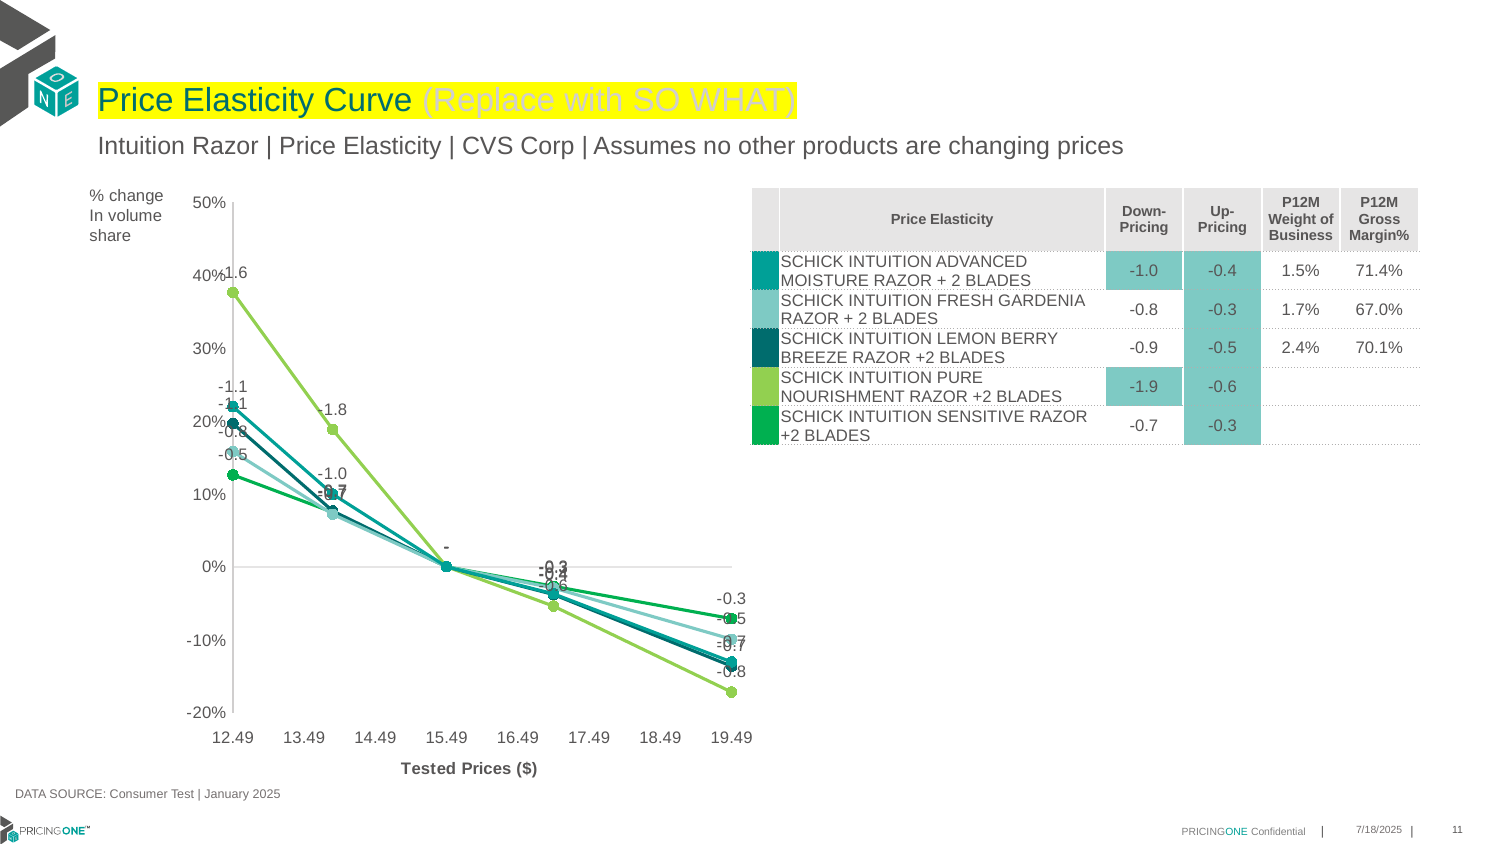

# Price Elasticity Curve (Replace with SO WHAT)
Intuition Razor | Price Elasticity | CVS Corp | Assumes no other products are changing prices
% change In volume share
|  | Price Elasticity | Down-Pricing | Up-Pricing | P12M Weight of Business | P12M Gross Margin% |
| --- | --- | --- | --- | --- | --- |
|  | SCHICK INTUITION ADVANCED MOISTURE RAZOR + 2 BLADES | -1.0 | -0.4 | 1.5% | 71.4% |
|  | SCHICK INTUITION FRESH GARDENIA RAZOR + 2 BLADES | -0.8 | -0.3 | 1.7% | 67.0% |
|  | SCHICK INTUITION LEMON BERRY BREEZE RAZOR +2 BLADES | -0.9 | -0.5 | 2.4% | 70.1% |
|  | SCHICK INTUITION PURE NOURISHMENT RAZOR +2 BLADES | -1.9 | -0.6 |  |  |
|  | SCHICK INTUITION SENSITIVE RAZOR +2 BLADES | -0.7 | -0.3 |  |  |

### Chart

| Category | SCHICK INTUITION ADVANCED MOISTURE RAZOR + 2 BLADES | SCHICK INTUITION FRESH GARDENIA RAZOR + 2 BLADES | SCHICK INTUITION LEMON BERRY BREEZE RAZOR +2 BLADES | SCHICK INTUITION PURE NOURISHMENT RAZOR +2 BLADES | SCHICK INTUITION SENSITIVE RAZOR +2 BLADES |
|---|---|---|---|---|---|
DATA SOURCE: Consumer Test | January 2025

7/18/2025
11